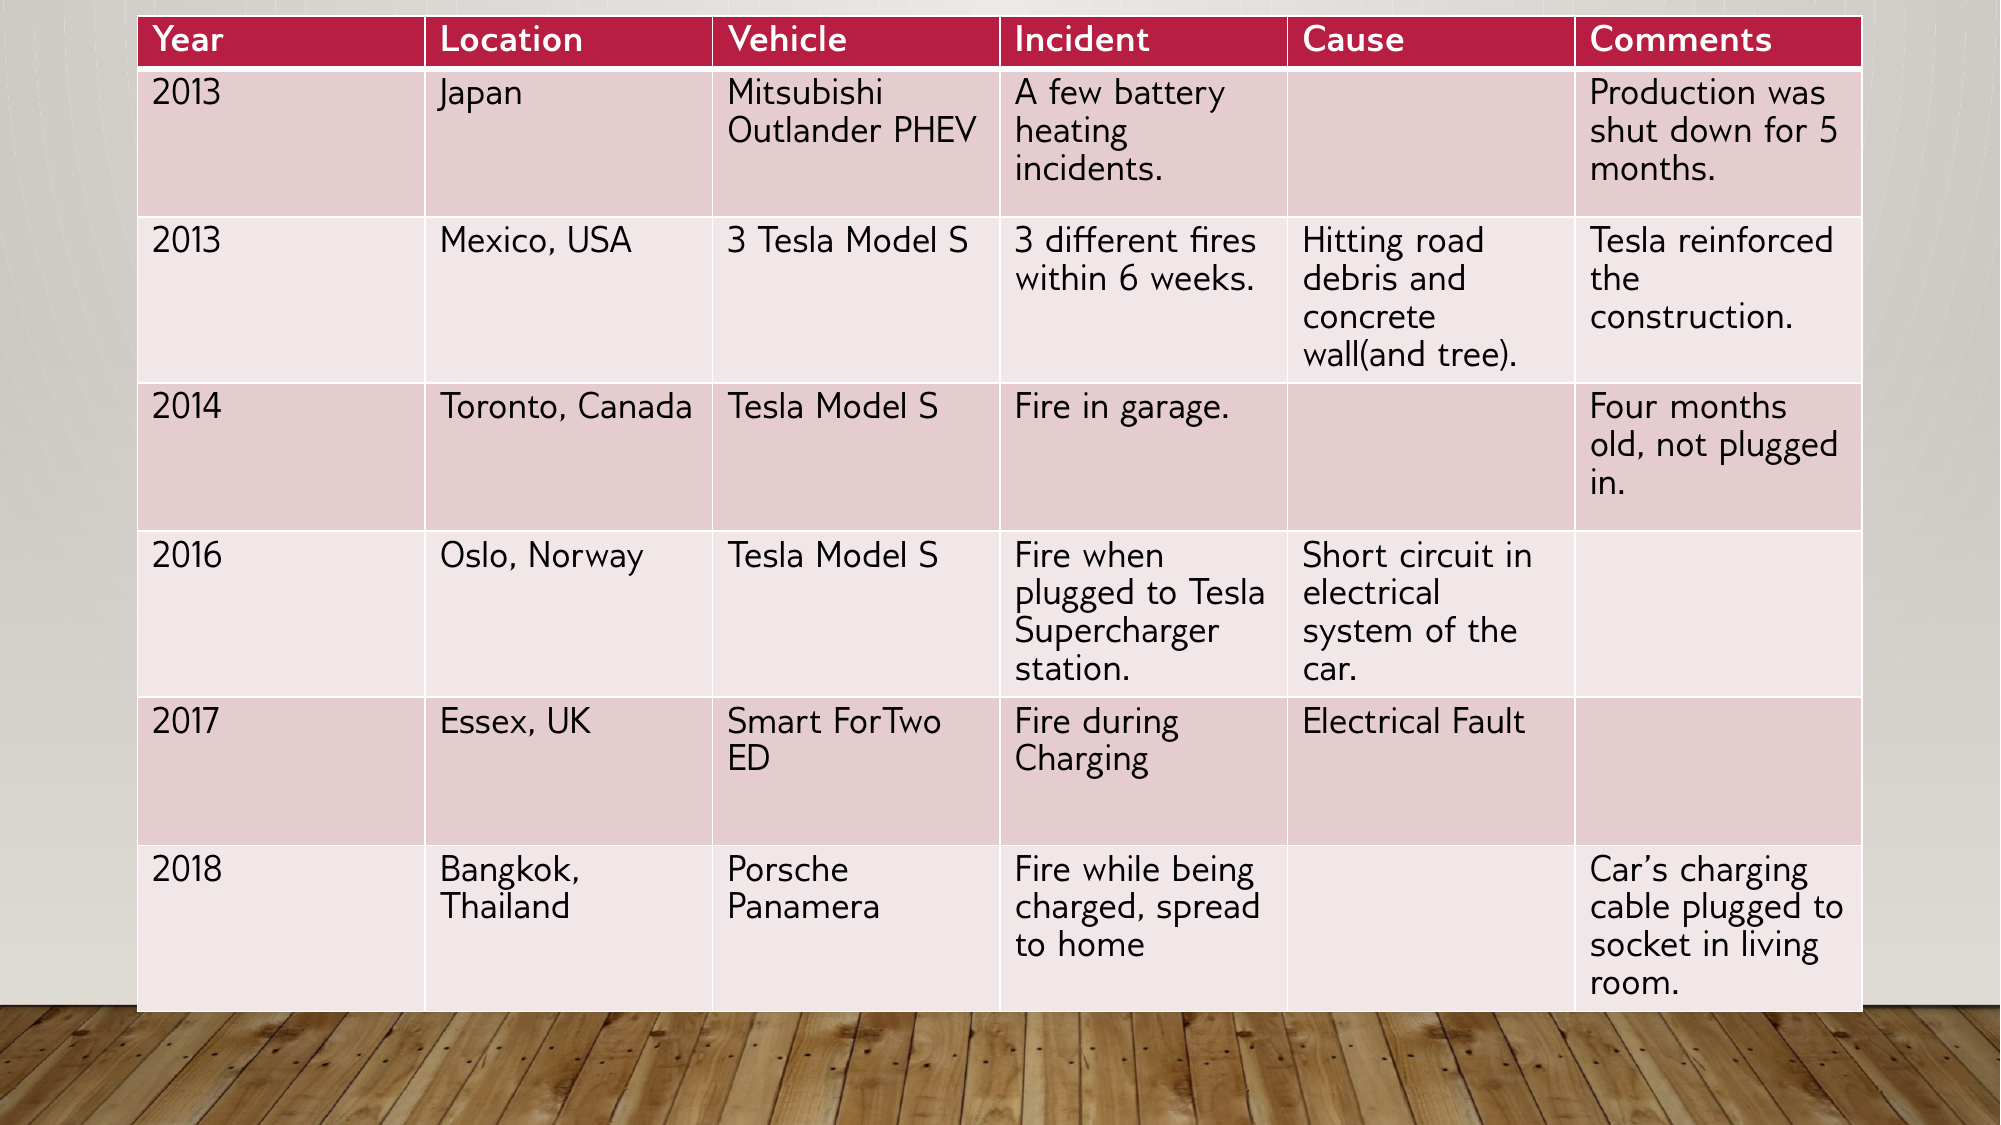

| Year | Location | Vehicle | Incident | Cause | Comments |
| --- | --- | --- | --- | --- | --- |
| 2013 | Japan | Mitsubishi Outlander PHEV | A few battery heating incidents. |  | Production was shut down for 5 months. |
| 2013 | Mexico, USA | 3 Tesla Model S | 3 different fires within 6 weeks. | Hitting road debris and concrete wall(and tree). | Tesla reinforced the construction. |
| 2014 | Toronto, Canada | Tesla Model S | Fire in garage. |  | Four months old, not plugged in. |
| 2016 | Oslo, Norway | Tesla Model S | Fire when plugged to Tesla Supercharger station. | Short circuit in electrical system of the car. |  |
| 2017 | Essex, UK | Smart ForTwo ED | Fire during Charging | Electrical Fault |  |
| 2018 | Bangkok, Thailand | Porsche Panamera | Fire while being charged, spread to home |  | Car’s charging cable plugged to socket in living room. |
#